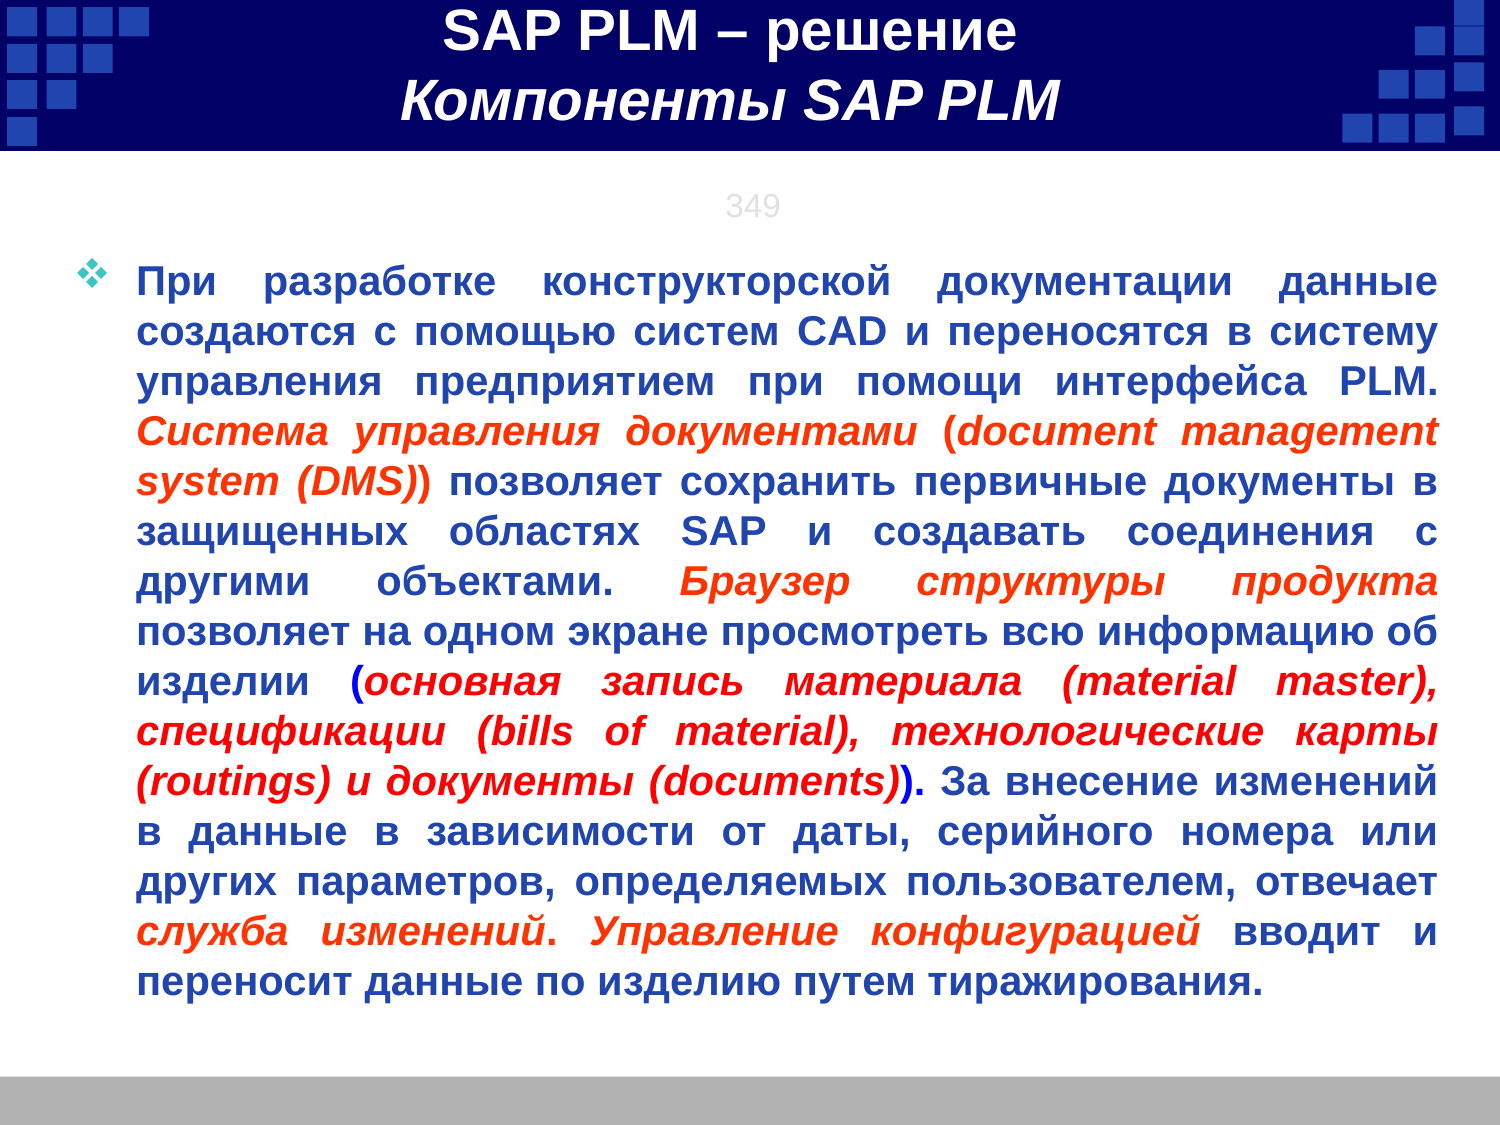

SAP PLM – решение
Компоненты SAP PLM
349
При разработке конструкторской документации данные создаются с помощью систем CAD и переносятся в систему управления предприятием при помощи интерфейса PLM. Система управления документами (document management system (DMS)) позволяет сохранить первичные документы в защищенных областях SAP и создавать соединения с другими объектами. Браузер структуры продукта позволяет на одном экране просмотреть всю информацию об изделии (основная запись материала (material master), спецификации (bills of material), технологические карты (routings) и документы (documents)). За внесение изменений в данные в зависимости от даты, серийного номера или других параметров, определяемых пользователем, отвечает служба изменений. Управление конфигурацией вводит и переносит данные по изделию путем тиражирования.